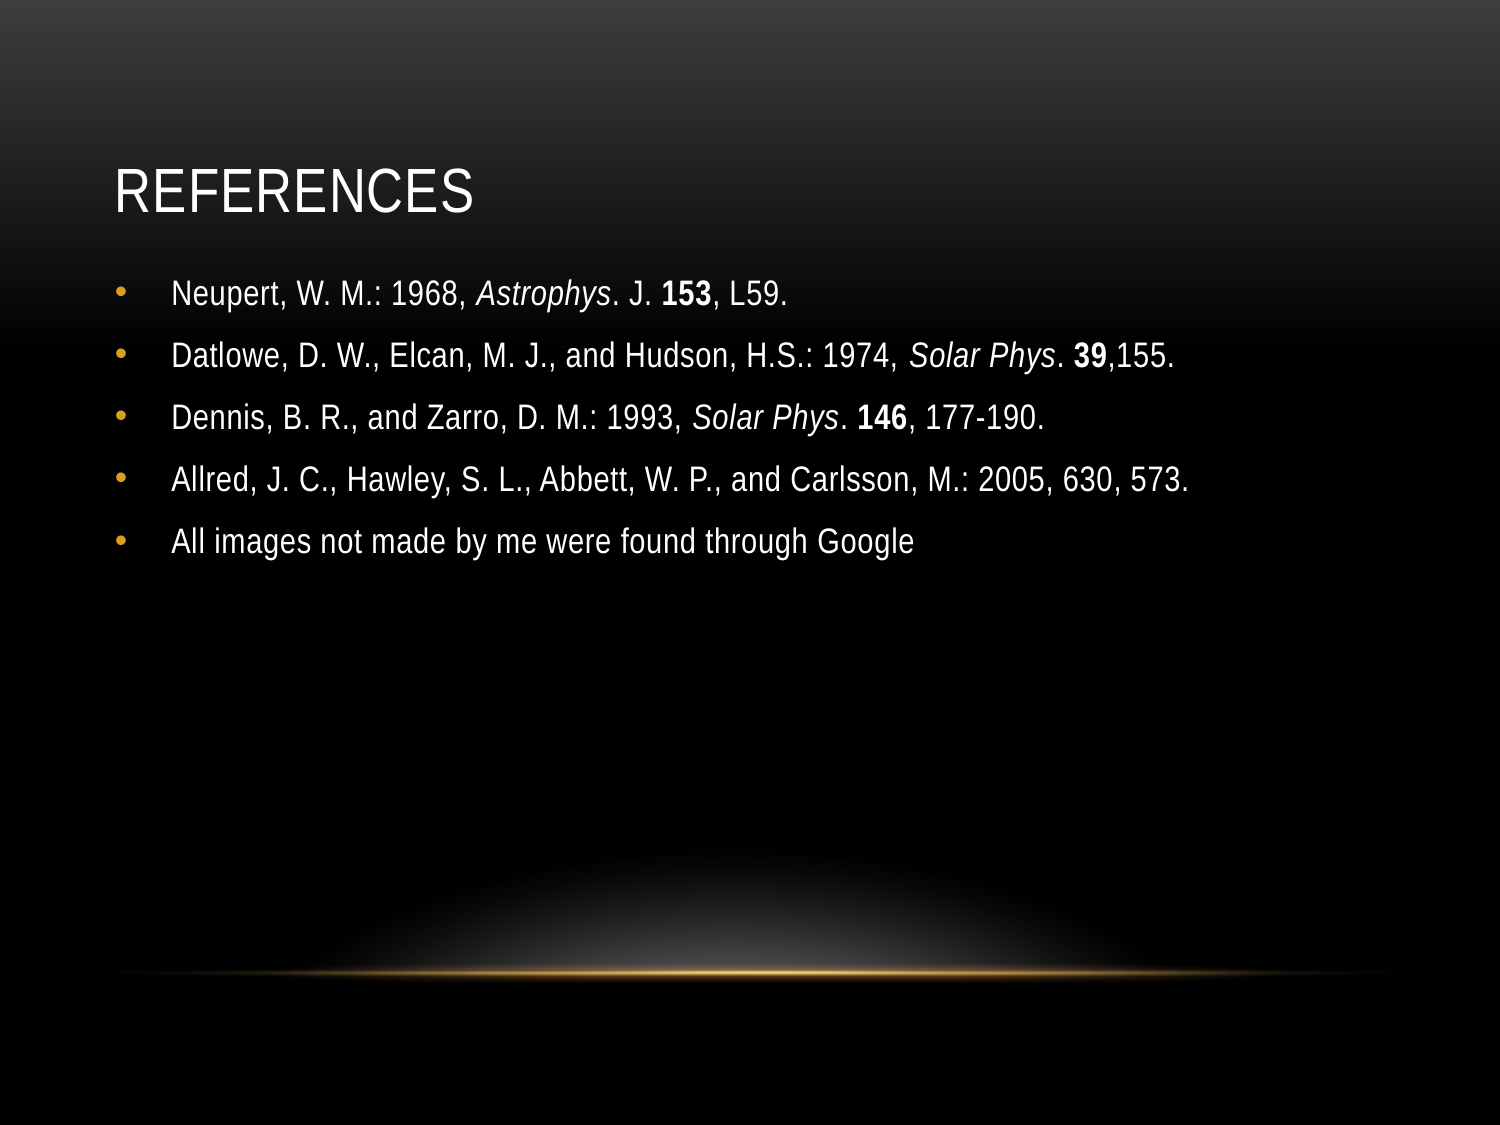

# References
Neupert, W. M.: 1968, Astrophys. J. 153, L59.
Datlowe, D. W., Elcan, M. J., and Hudson, H.S.: 1974, Solar Phys. 39,155.
Dennis, B. R., and Zarro, D. M.: 1993, Solar Phys. 146, 177-190.
Allred, J. C., Hawley, S. L., Abbett, W. P., and Carlsson, M.: 2005, 630, 573.
All images not made by me were found through Google